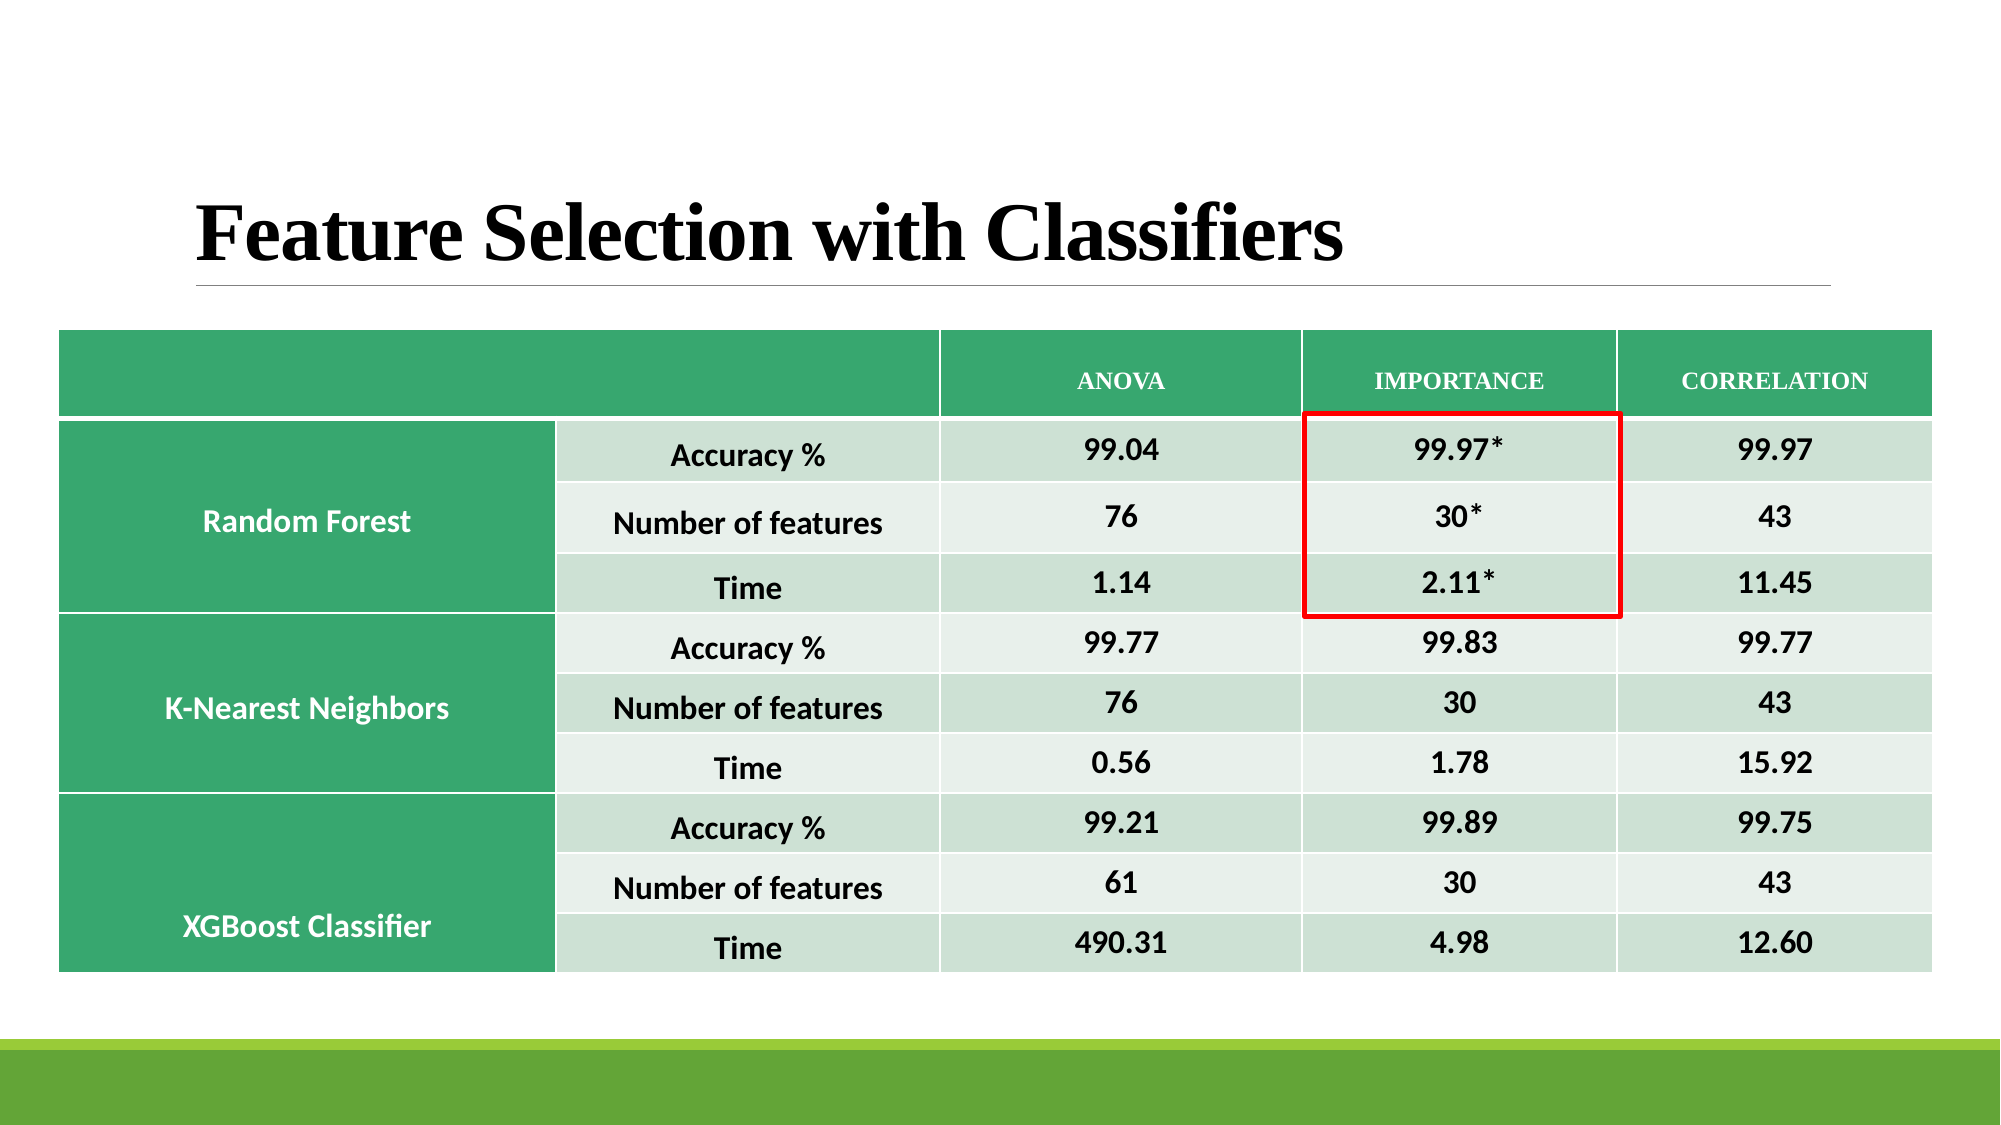

# Feature Selection with Classifiers
|  |  | ANOVA | IMPORTANCE | CORRELATION |
| --- | --- | --- | --- | --- |
| Random Forest | Accuracy % | 99.04 | 99.97\* | 99.97 |
|  | Number of features | 76 | 30\* | 43 |
|  | Time | 1.14 | 2.11\* | 11.45 |
| K-Nearest Neighbors | Accuracy % | 99.77 | 99.83 | 99.77 |
|  | Number of features | 76 | 30 | 43 |
|  | Time | 0.56 | 1.78 | 15.92 |
| XGBoost Classifier | Accuracy % | 99.21 | 99.89 | 99.75 |
|  | Number of features | 61 | 30 | 43 |
|  | Time | 490.31 | 4.98 | 12.60 |